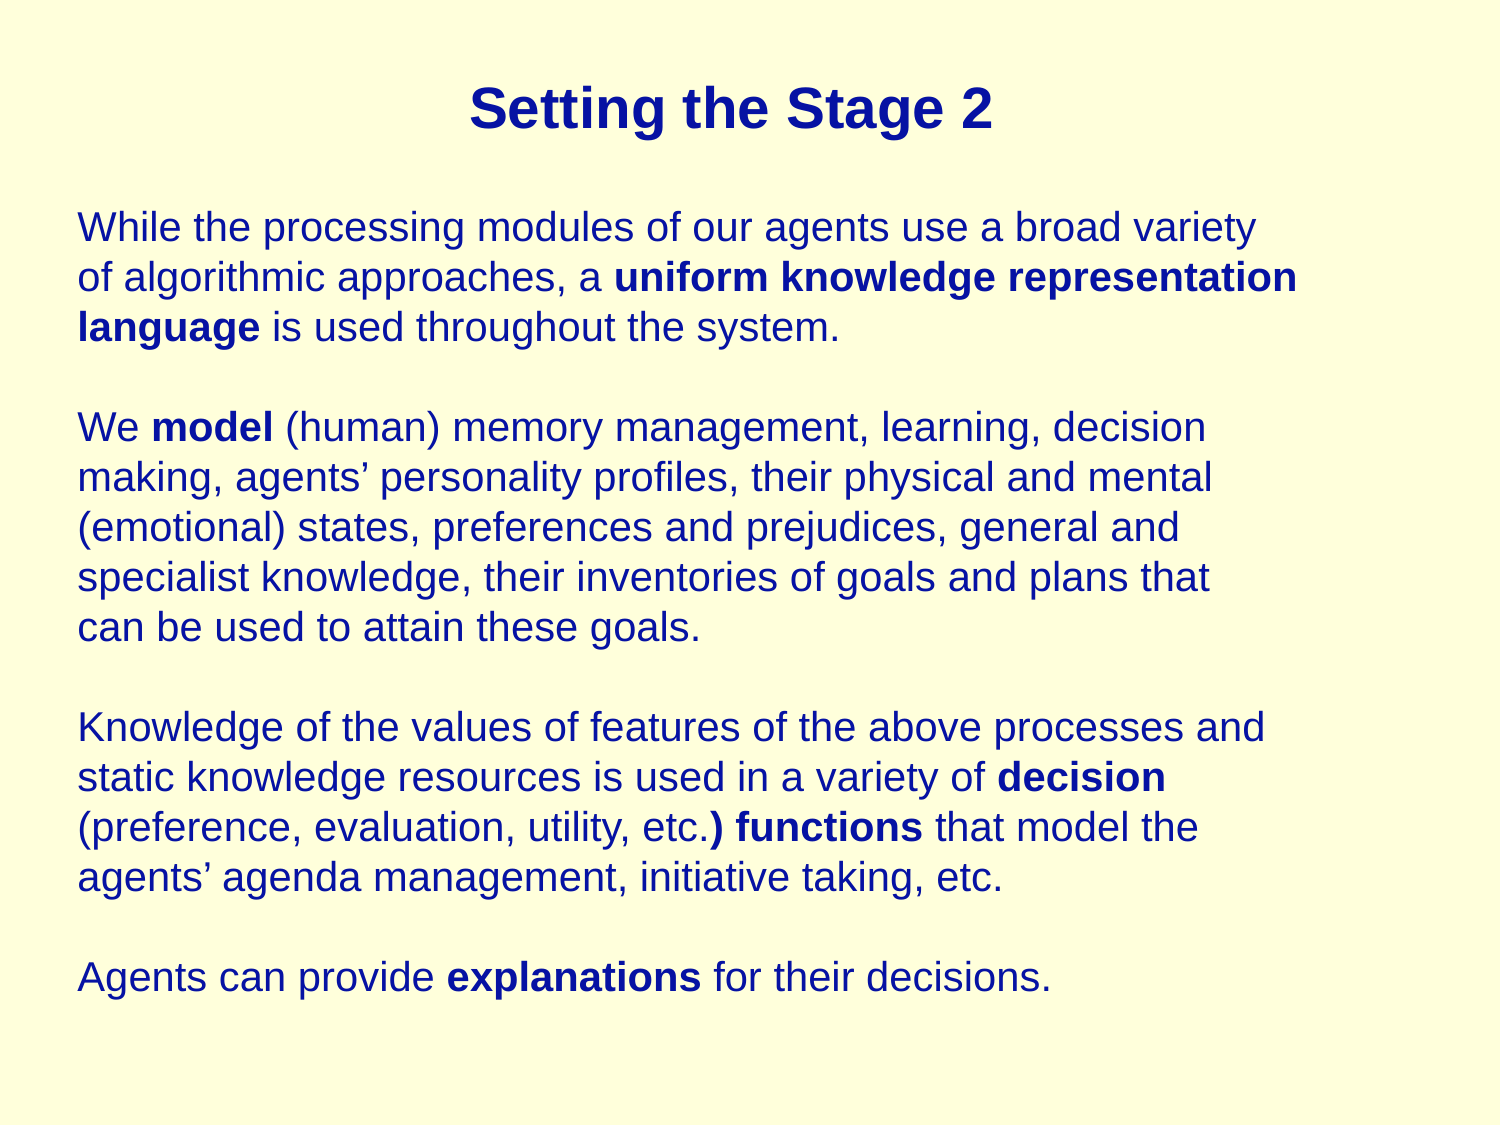

Setting the Stage 2

While the processing modules of our agents use a broad variety
of algorithmic approaches, a uniform knowledge representation
language is used throughout the system.

We model (human) memory management, learning, decision
making, agents’ personality profiles, their physical and mental
(emotional) states, preferences and prejudices, general and
specialist knowledge, their inventories of goals and plans that
can be used to attain these goals.

Knowledge of the values of features of the above processes and
static knowledge resources is used in a variety of decision
(preference, evaluation, utility, etc.) functions that model the
agents’ agenda management, initiative taking, etc.

Agents can provide explanations for their decisions.